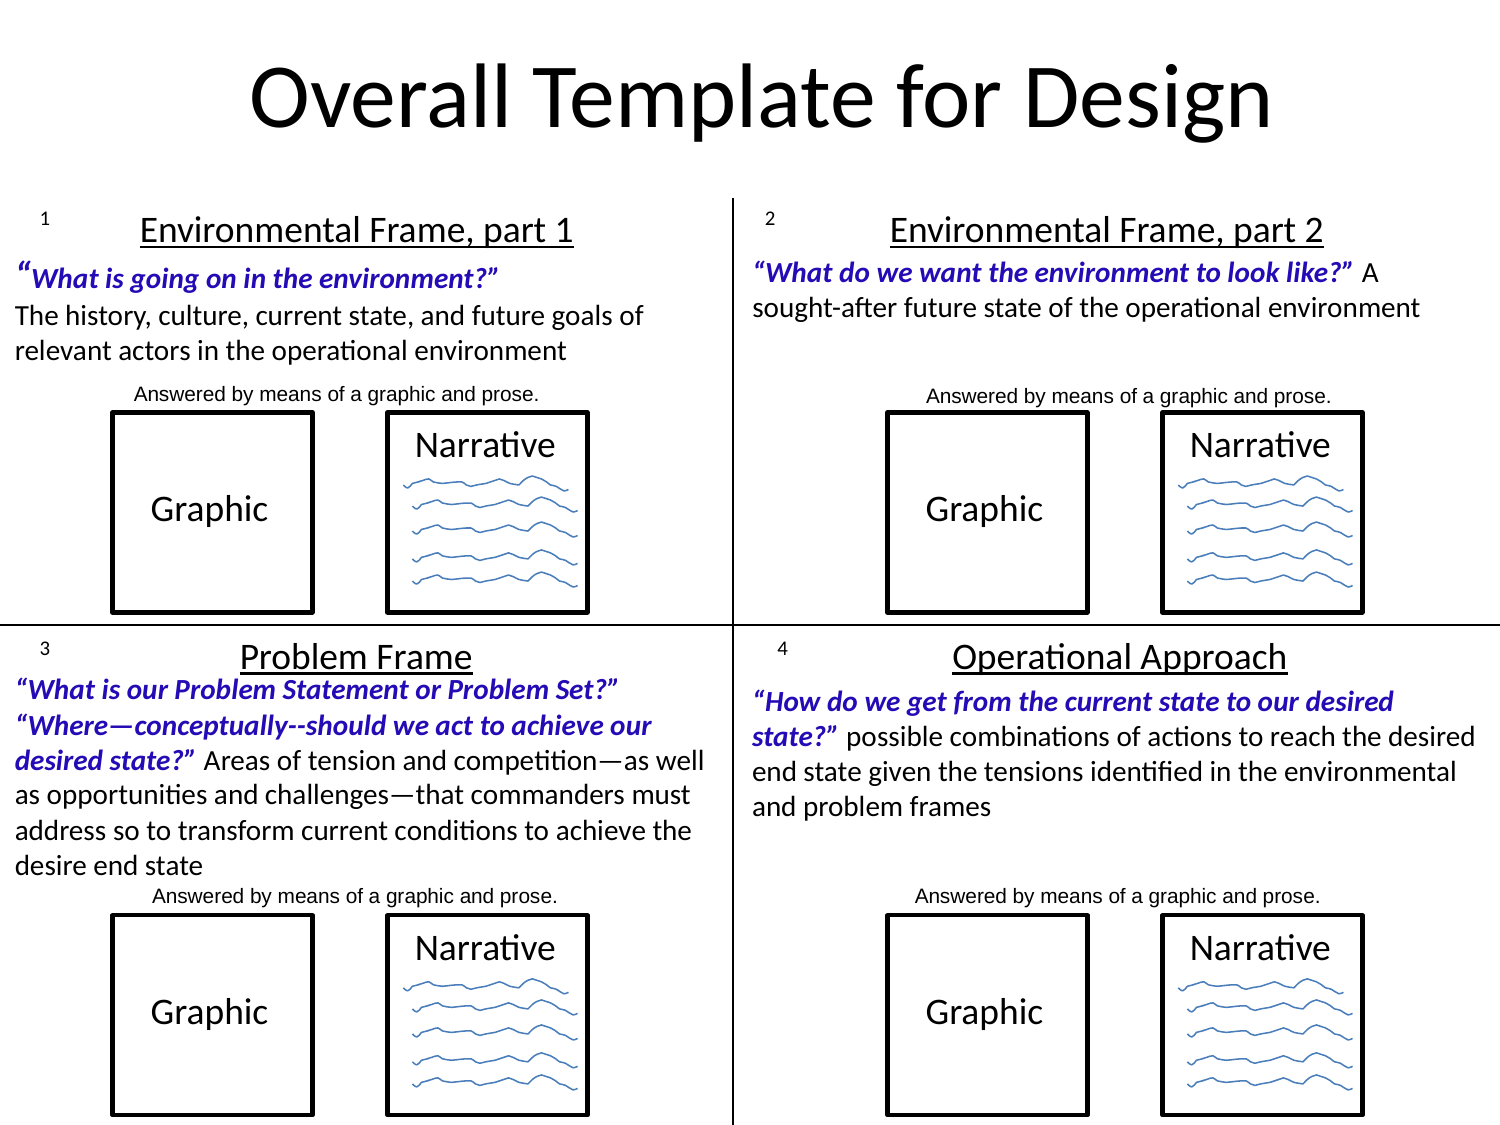

Overall Template for Design
1
2
Environmental Frame, part 1
Environmental Frame, part 2
“What is going on in the environment?”
The history, culture, current state, and future goals of relevant actors in the operational environment
“What do we want the environment to look like?” A sought-after future state of the operational environment
Answered by means of a graphic and prose.
Answered by means of a graphic and prose.

Narrative

Narrative

Graphic
Graphic

Problem Frame
Operational Approach
3
4
“What is our Problem Statement or Problem Set?”
“Where—conceptually--should we act to achieve our desired state?” Areas of tension and competition—as well as opportunities and challenges—that commanders must address so to transform current conditions to achieve the desire end state
“How do we get from the current state to our desired state?” possible combinations of actions to reach the desired end state given the tensions identified in the environmental and problem frames
Answered by means of a graphic and prose.
Answered by means of a graphic and prose.

Narrative

Narrative

Graphic
Graphic